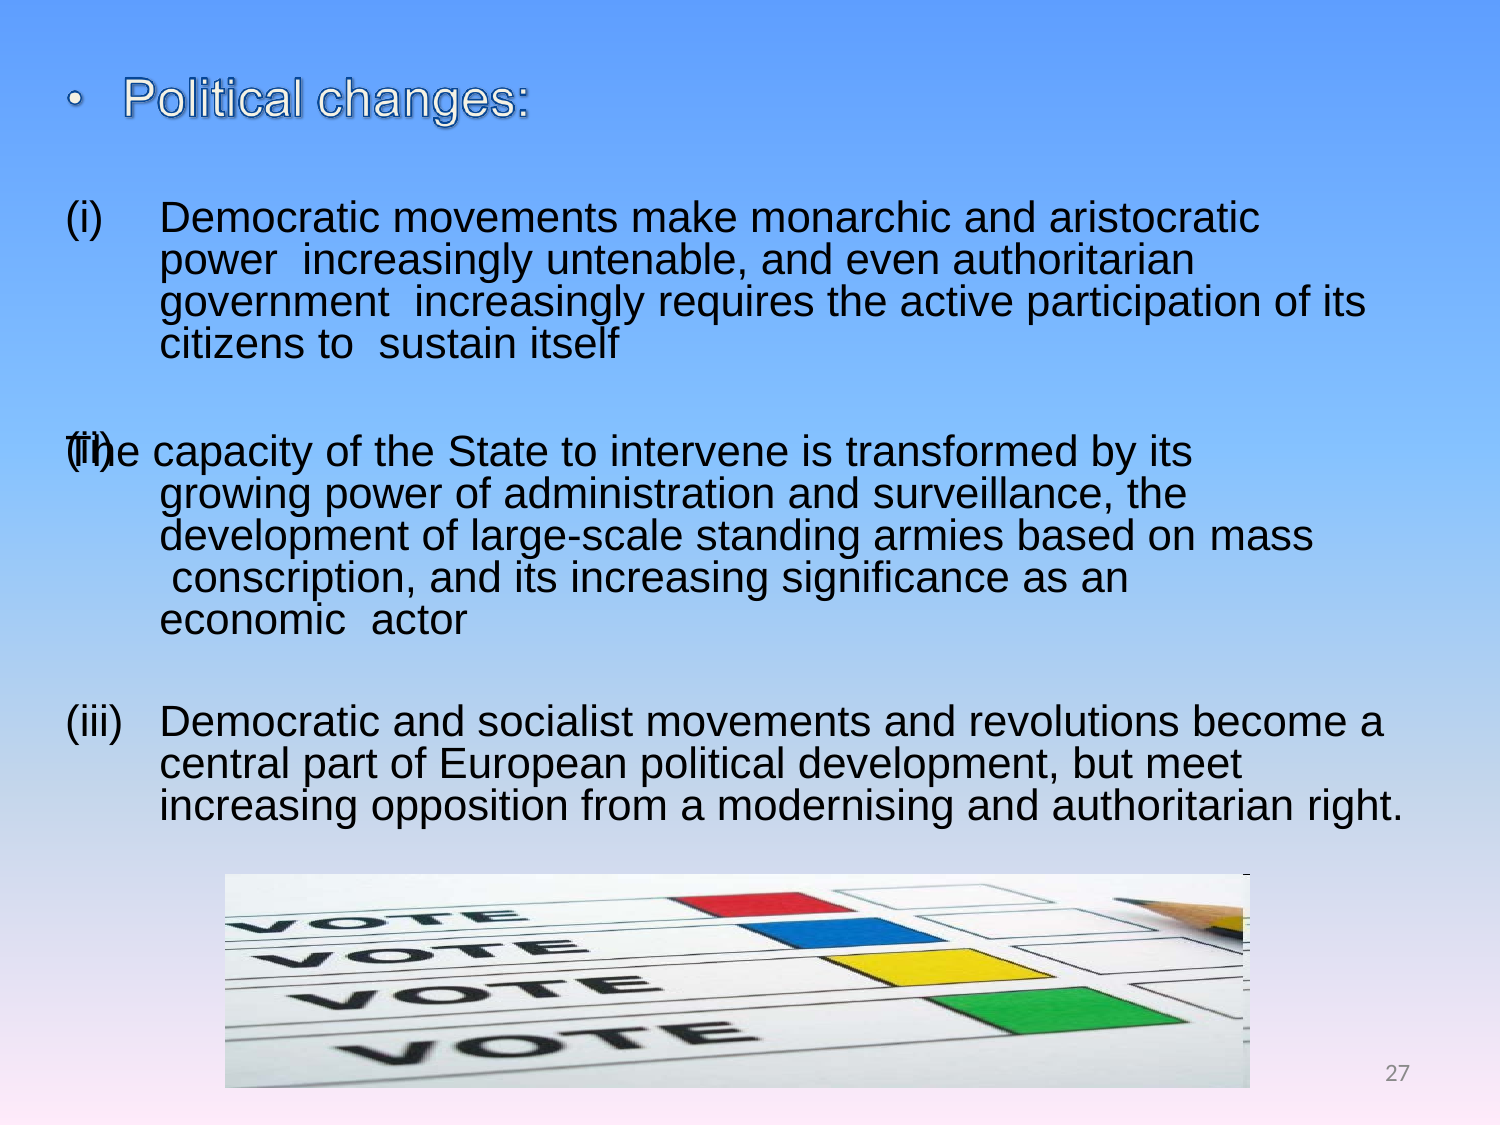

(i)	Democratic movements make monarchic and aristocratic power  increasingly untenable, and even authoritarian government  increasingly requires the active participation of its citizens to  sustain itself

The capacity of the State to intervene is transformed by its  growing power of administration and surveillance, the  development of large-scale standing armies based on mass  conscription, and its increasing significance as an economic  actor
(ii)
(iii)	Democratic and socialist movements and revolutions become a  central part of European political development, but meet  increasing opposition from a modernising and authoritarian right.

27